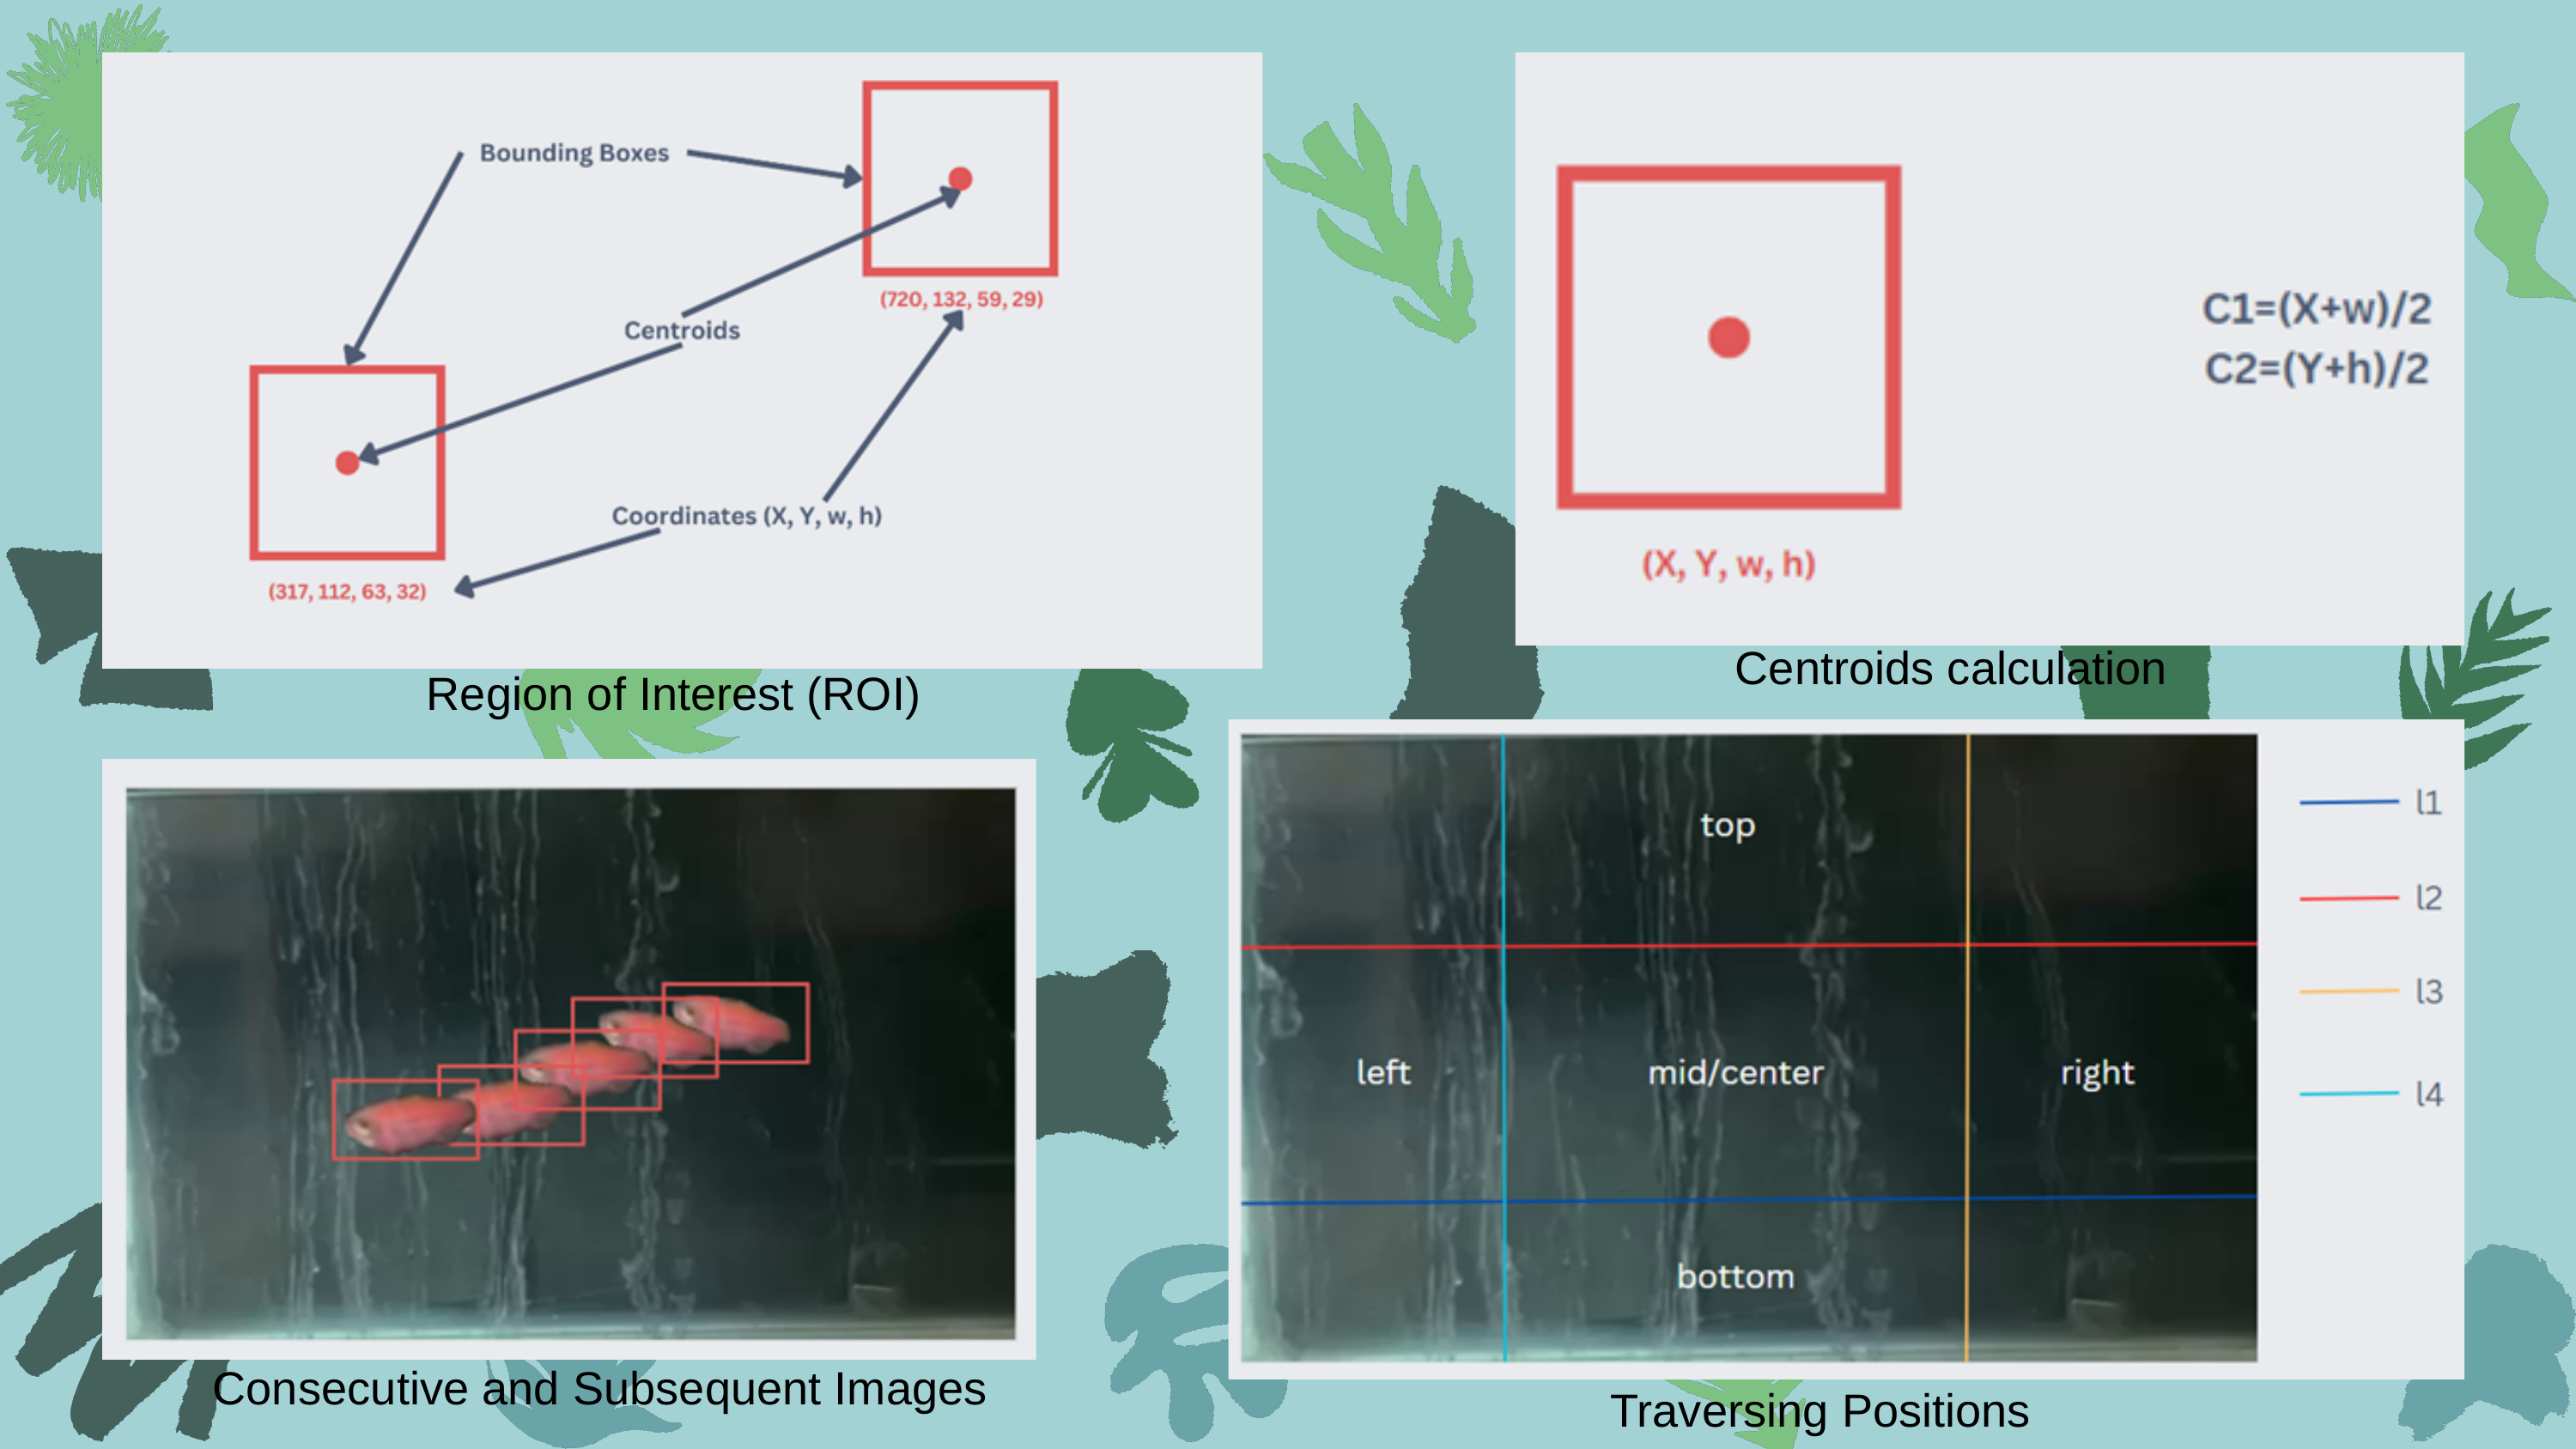

Centroids calculation
Region of Interest (ROI)

Consecutive and Subsequent Images
Traversing Positions